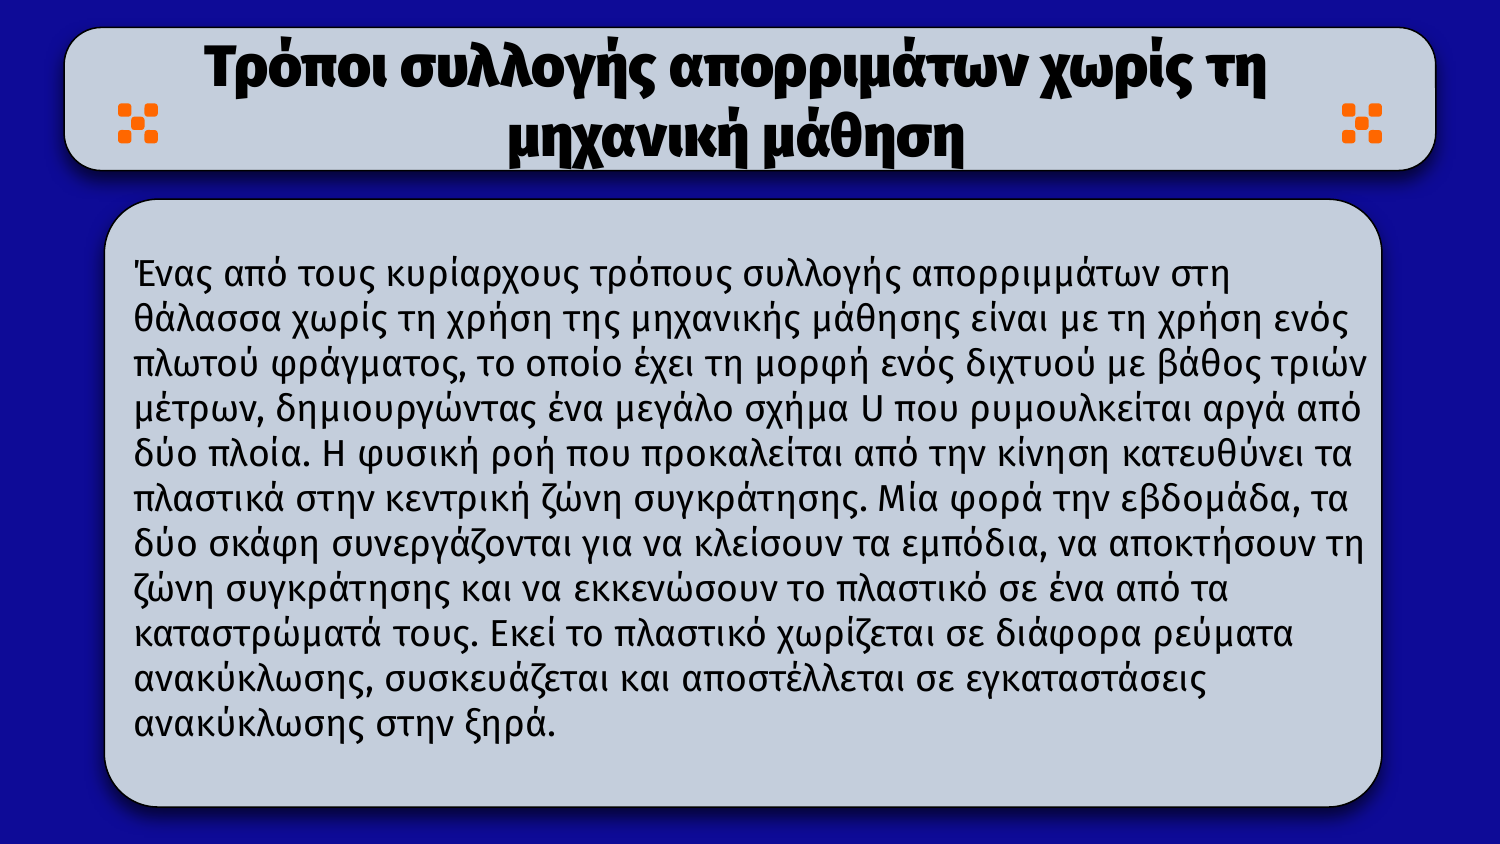

# Τρόποι συλλογής απορριμάτων χωρίς τη μηχανική μάθηση

Ένας από τους κυρίαρχους τρόπους συλλογής απορριμμάτων στη θάλασσα χωρίς τη χρήση της μηχανικής μάθησης είναι με τη χρήση ενός  πλωτού φράγματος, το οποίο έχει τη μορφή ενός διχτυού με βάθος τριών μέτρων, δημιουργώντας ένα μεγάλο σχήμα U που ρυμουλκείται αργά από δύο πλοία. Η φυσική ροή που προκαλείται από την κίνηση κατευθύνει τα πλαστικά στην κεντρική ζώνη συγκράτησης. Μία φορά την εβδομάδα, τα δύο σκάφη συνεργάζονται για να κλείσουν τα εμπόδια, να αποκτήσουν τη ζώνη συγκράτησης και να εκκενώσουν το πλαστικό σε ένα από τα καταστρώματά τους. Εκεί το πλαστικό χωρίζεται σε διάφορα ρεύματα ανακύκλωσης, συσκευάζεται και αποστέλλεται σε εγκαταστάσεις ανακύκλωσης στην ξηρά.